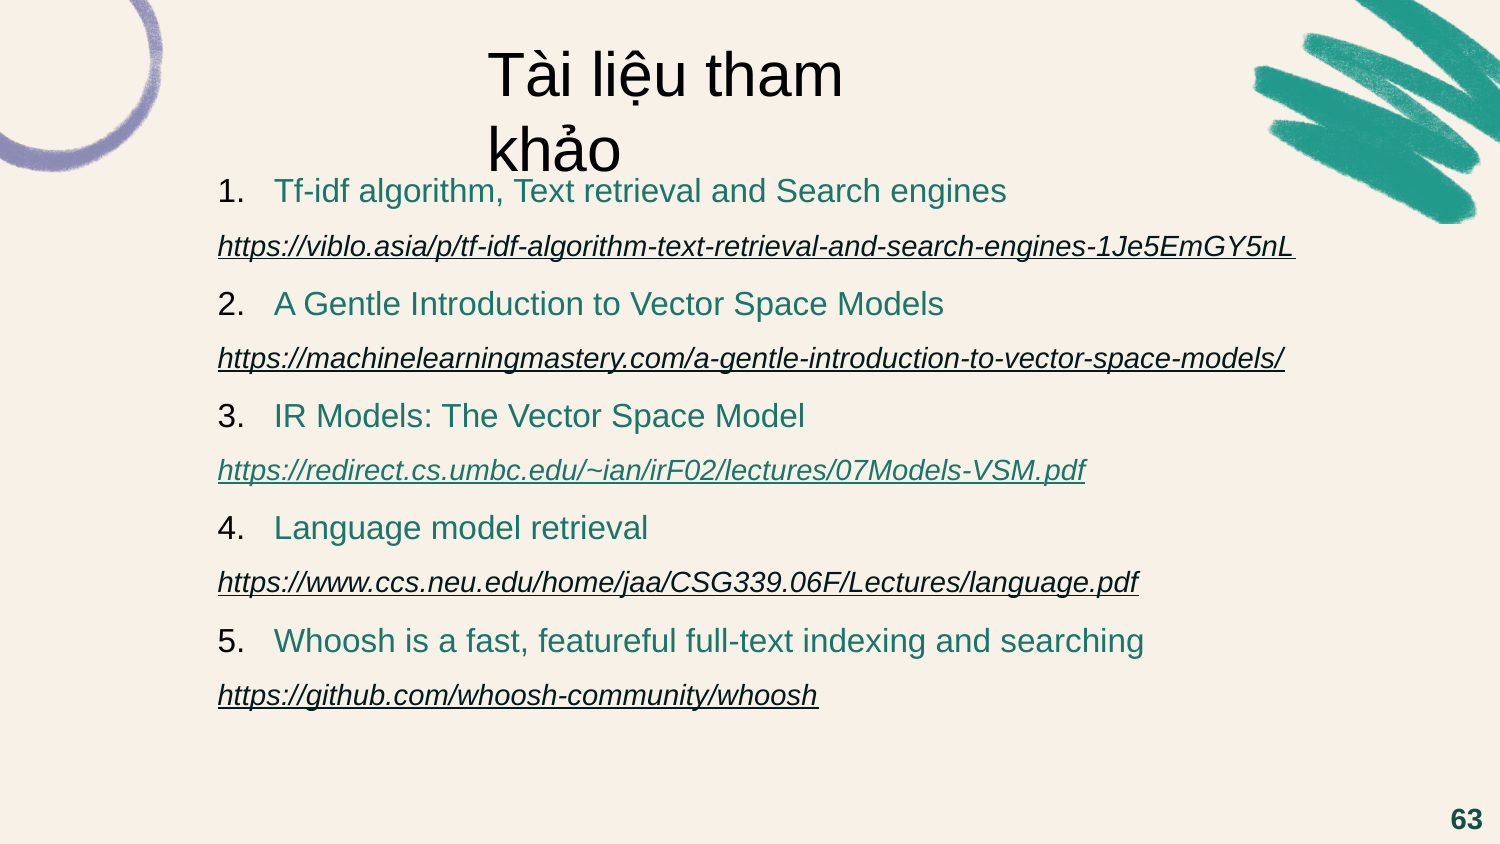

Tài liệu tham khảo
Tf-idf algorithm, Text retrieval and Search engines
https://viblo.asia/p/tf-idf-algorithm-text-retrieval-and-search-engines-1Je5EmGY5nL
A Gentle Introduction to Vector Space Models
https://machinelearningmastery.com/a-gentle-introduction-to-vector-space-models/
IR Models: The Vector Space Model
https://redirect.cs.umbc.edu/~ian/irF02/lectures/07Models-VSM.pdf
Language model retrieval
https://www.ccs.neu.edu/home/jaa/CSG339.06F/Lectures/language.pdf
Whoosh is a fast, featureful full-text indexing and searching
https://github.com/whoosh-community/whoosh
63